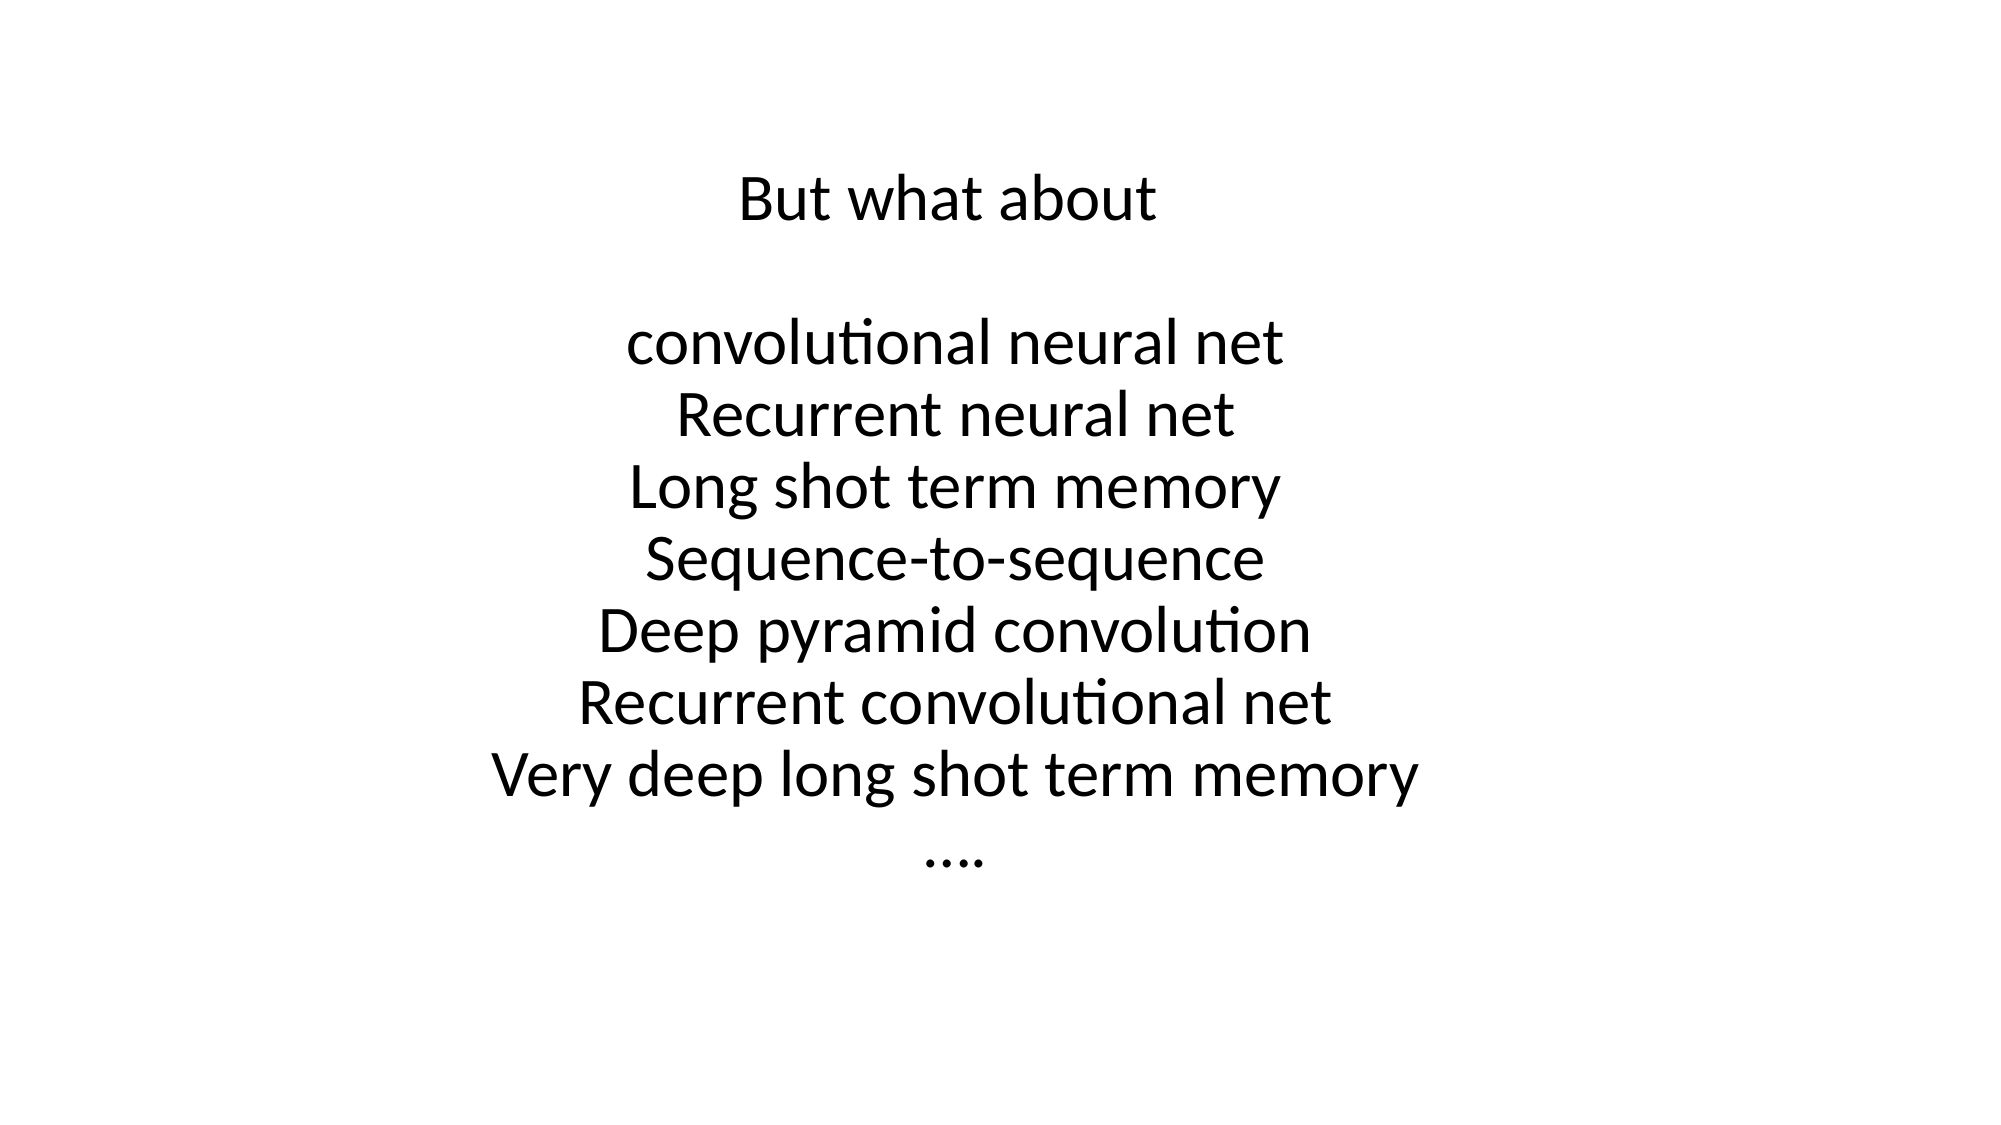

But what about

convolutional neural net
Recurrent neural net
Long shot term memory
Sequence-to-sequence
Deep pyramid convolution
Recurrent convolutional net
Very deep long shot term memory
….